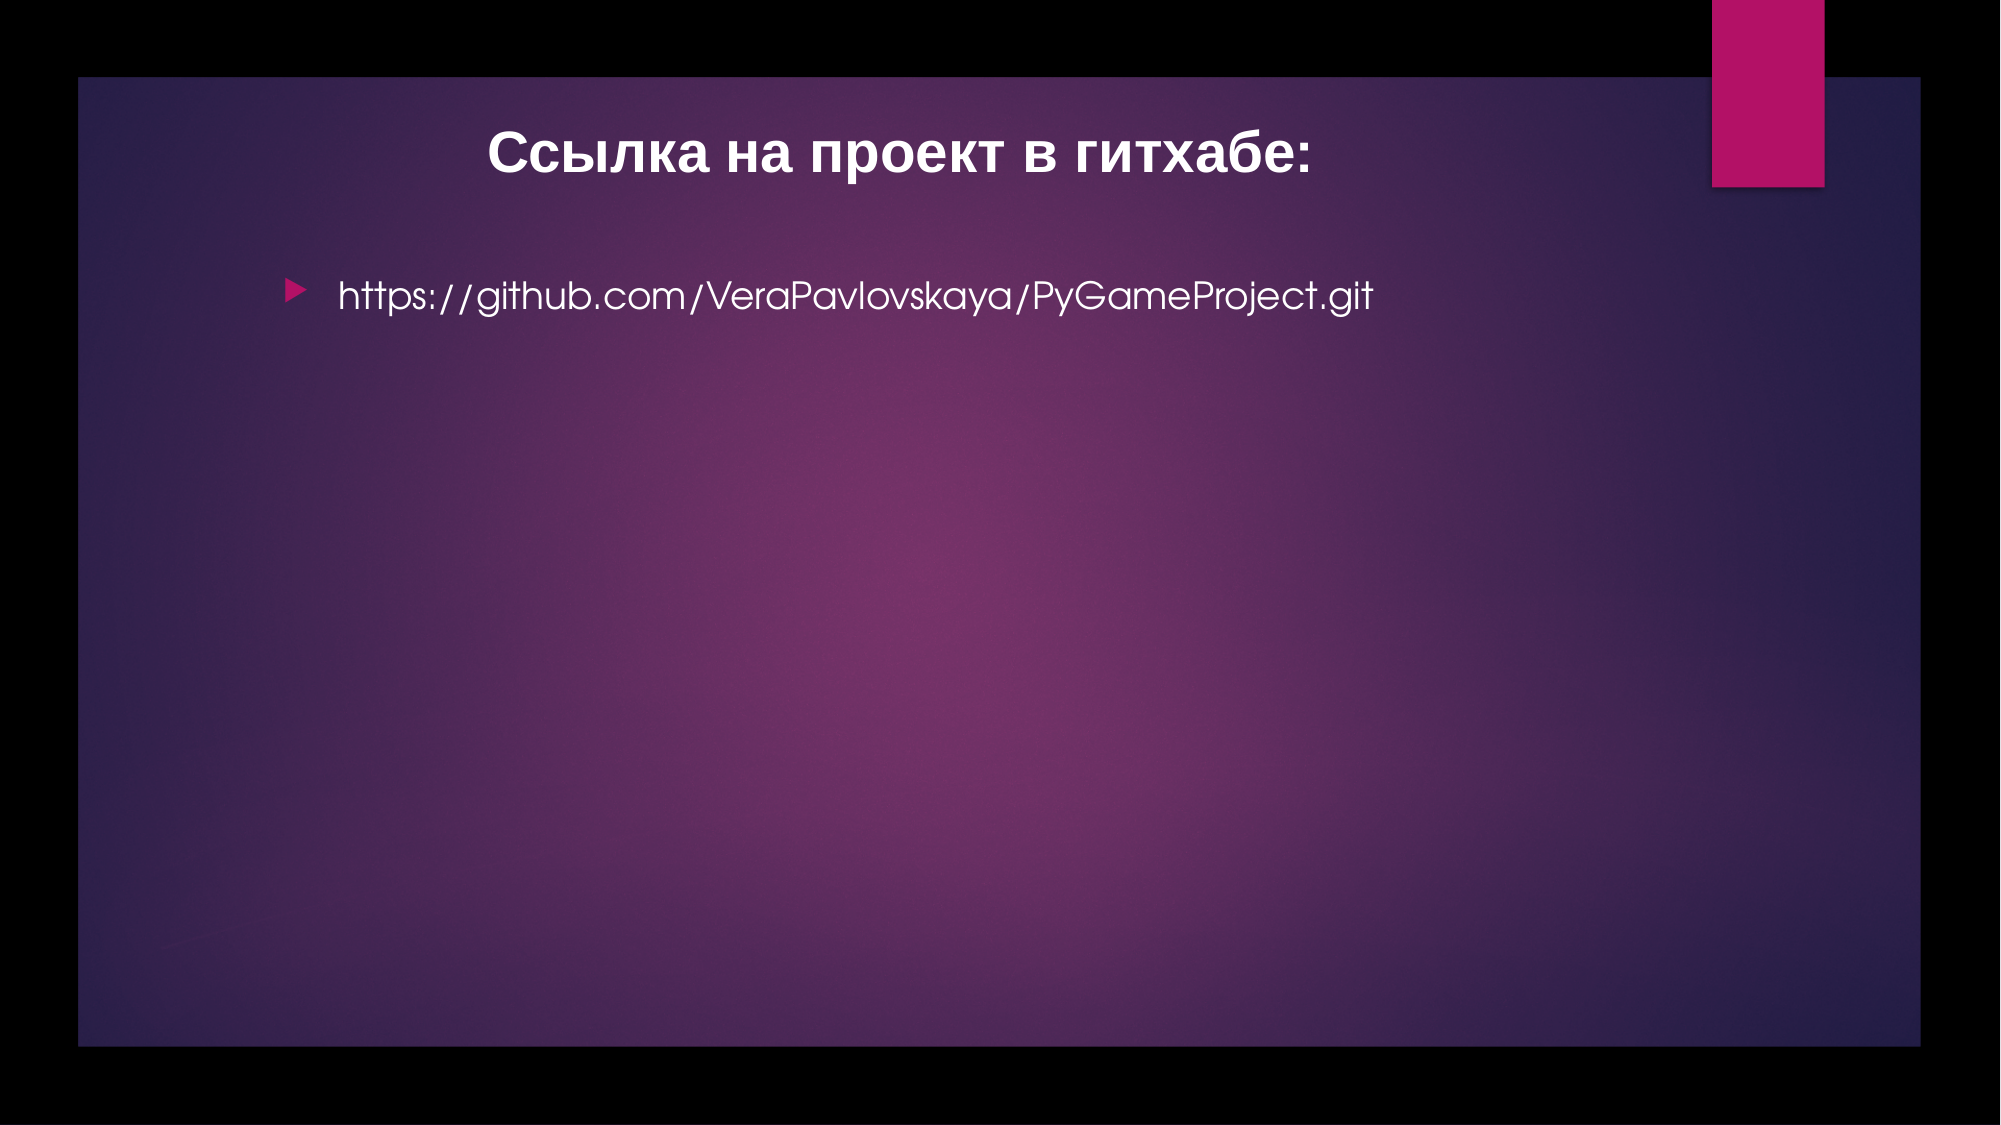

# Ссылка на проект в гитхабе:
https://github.com/VeraPavlovskaya/PyGameProject.git